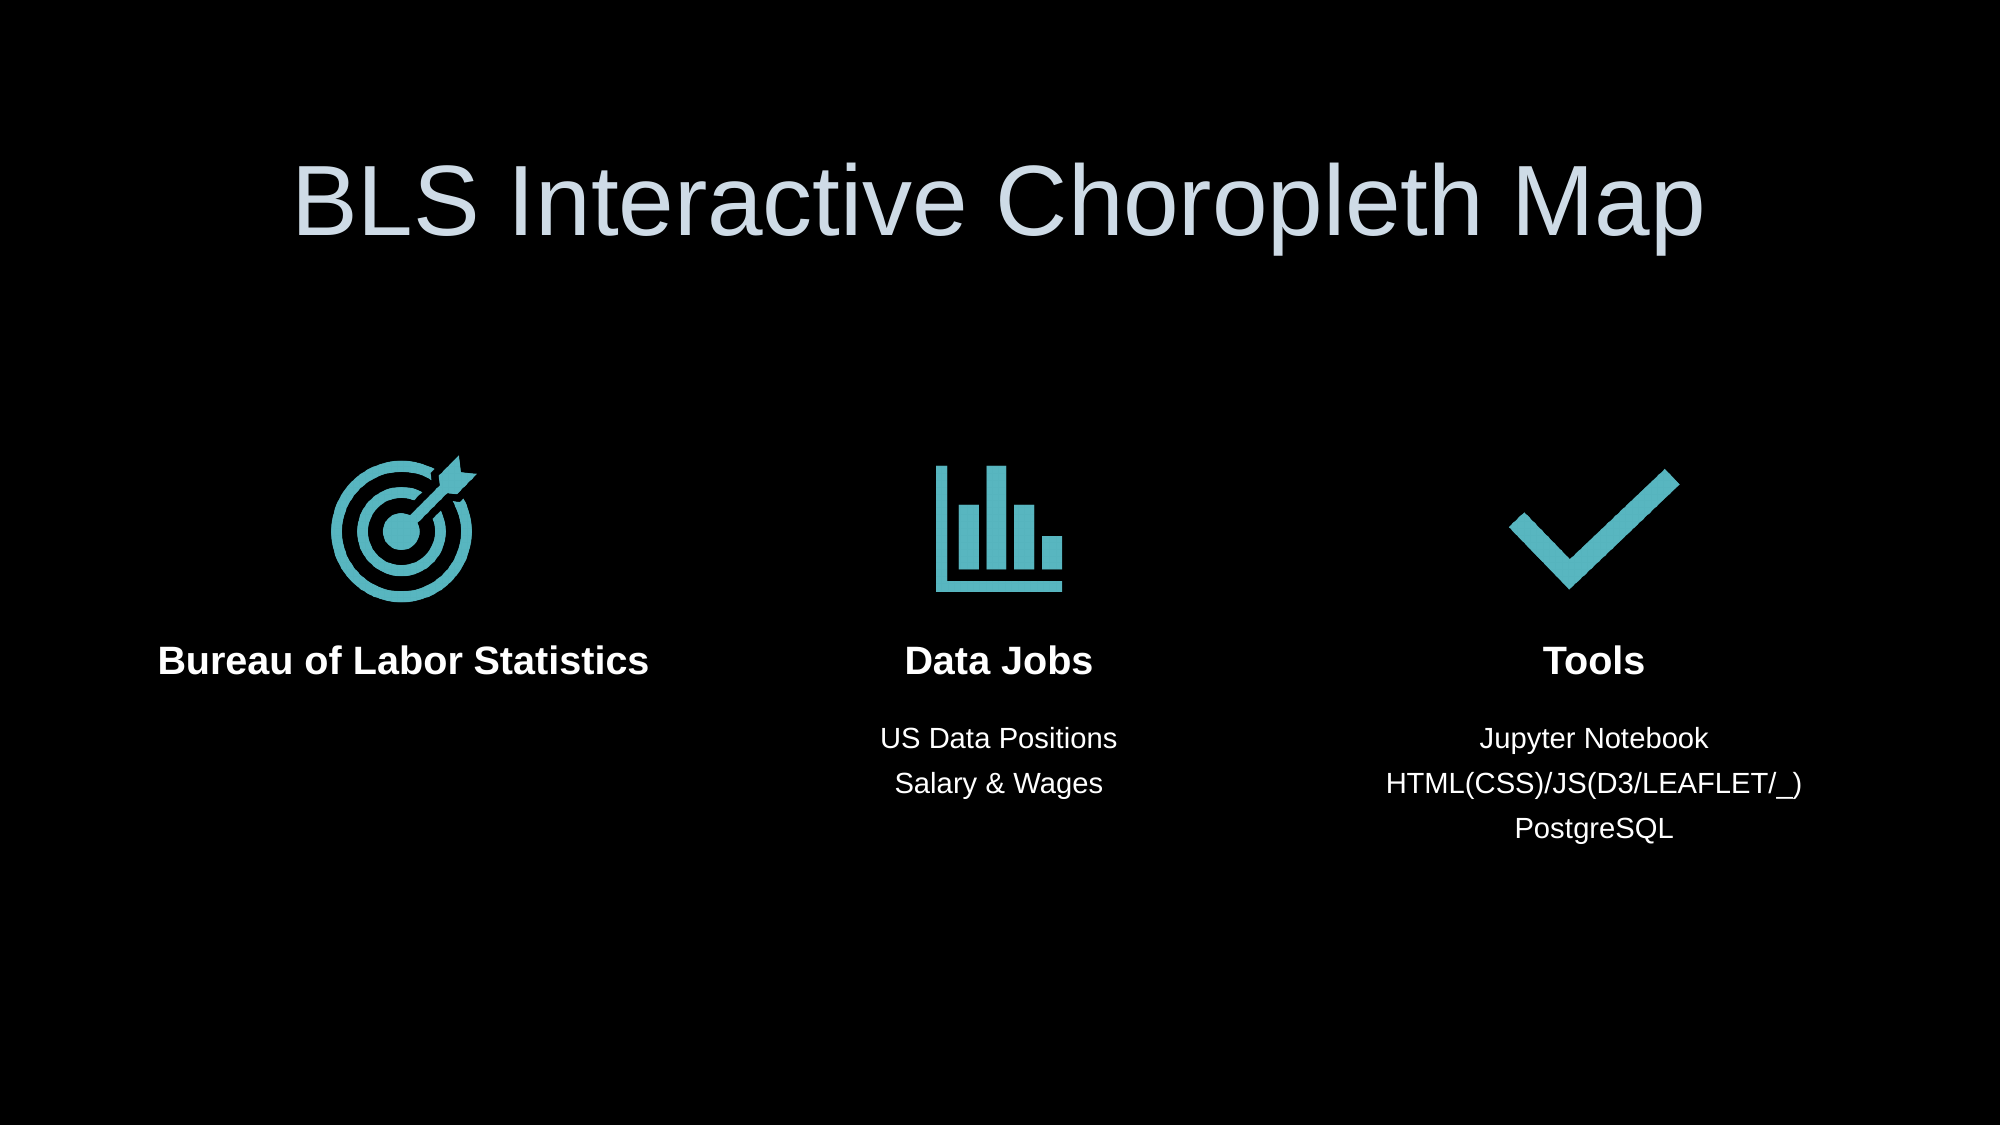

# BLS Interactive Choropleth Map

Bureau of Labor Statistics

Data Jobs

Tools

US Data Positions
Salary & Wages

Jupyter Notebook
HTML(CSS)/JS(D3/LEAFLET/_)
PostgreSQL